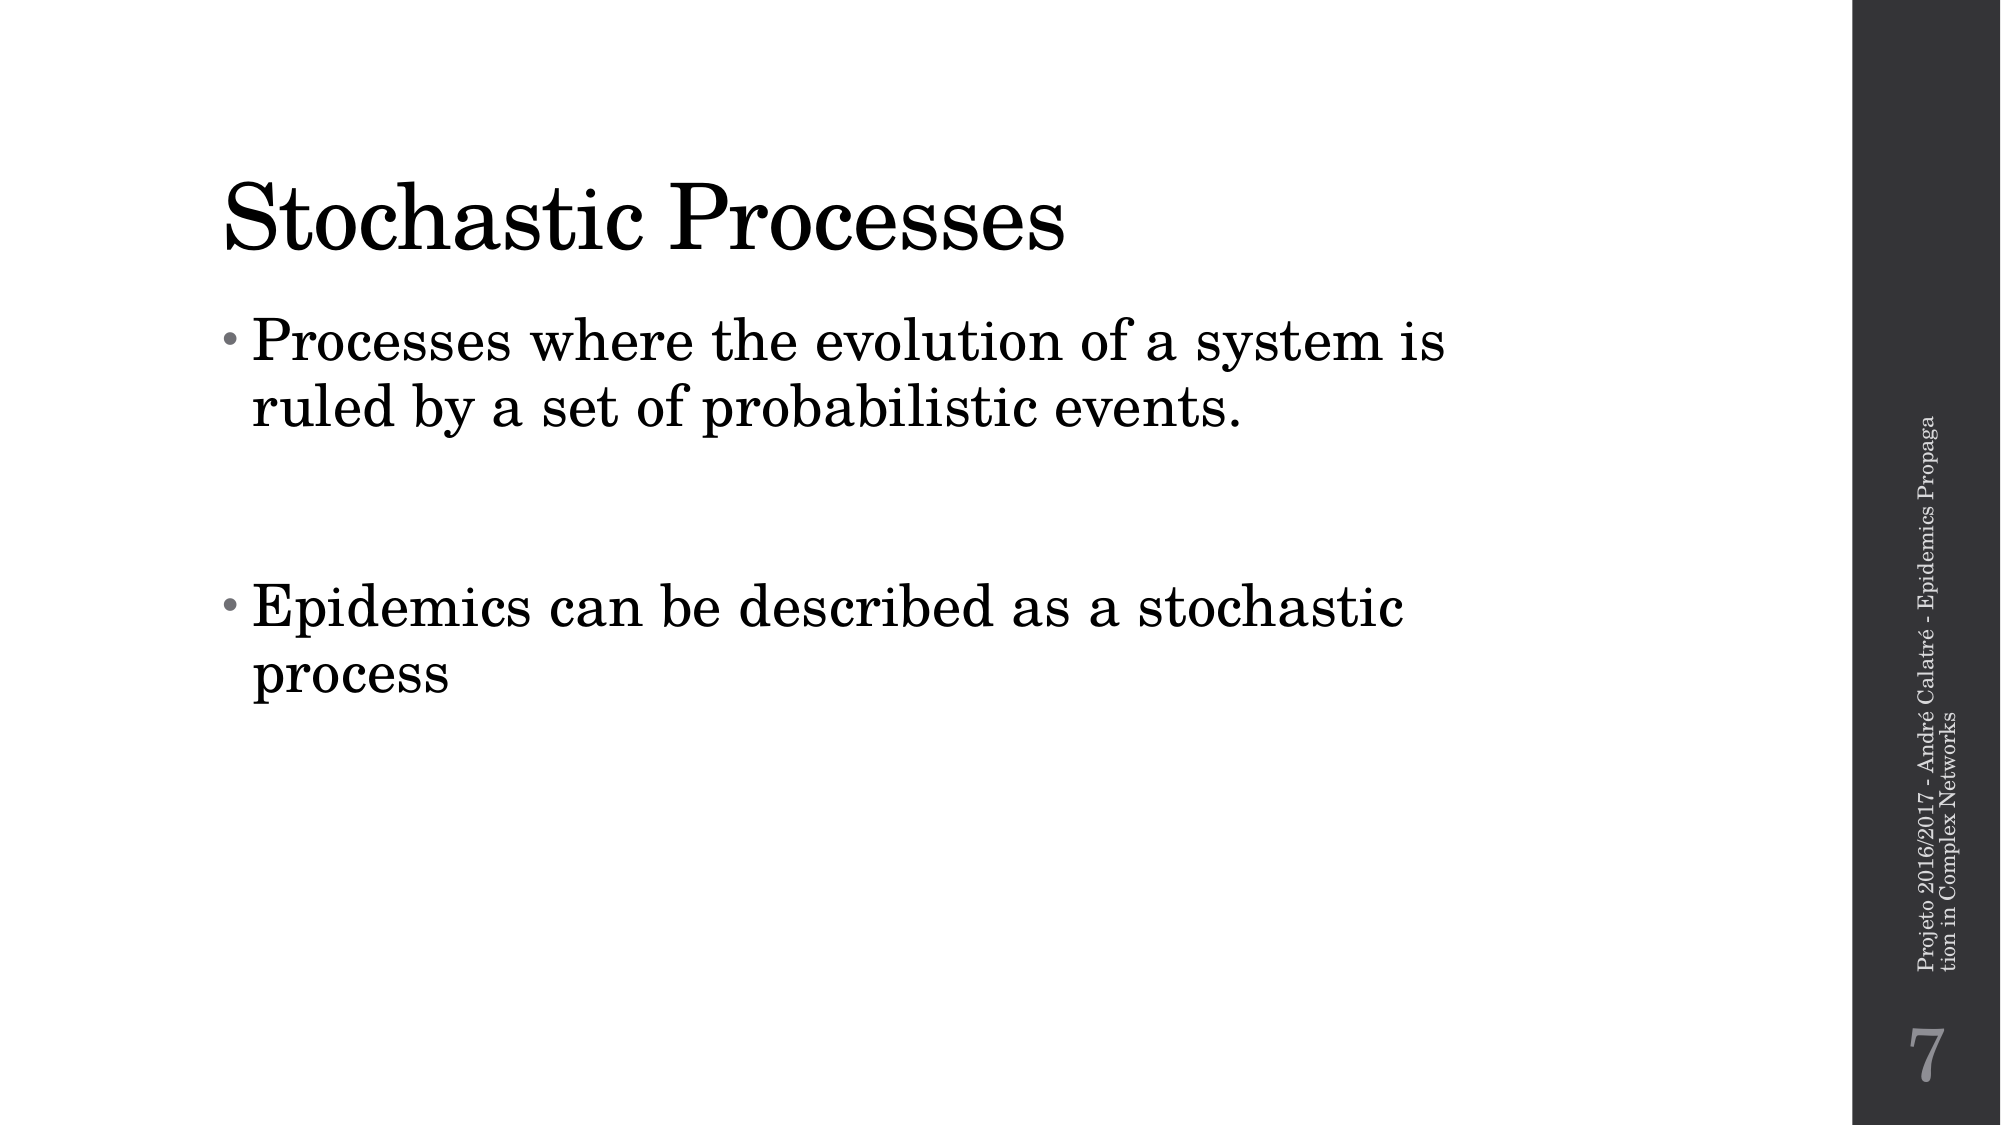

# Stochastic Processes
Processes where the evolution of a system is ruled by a set of probabilistic events.

Epidemics can be described as a stochastic process
Projeto 2016/2017 - André Calatré - Epidemics Propagation in Complex Networks
7